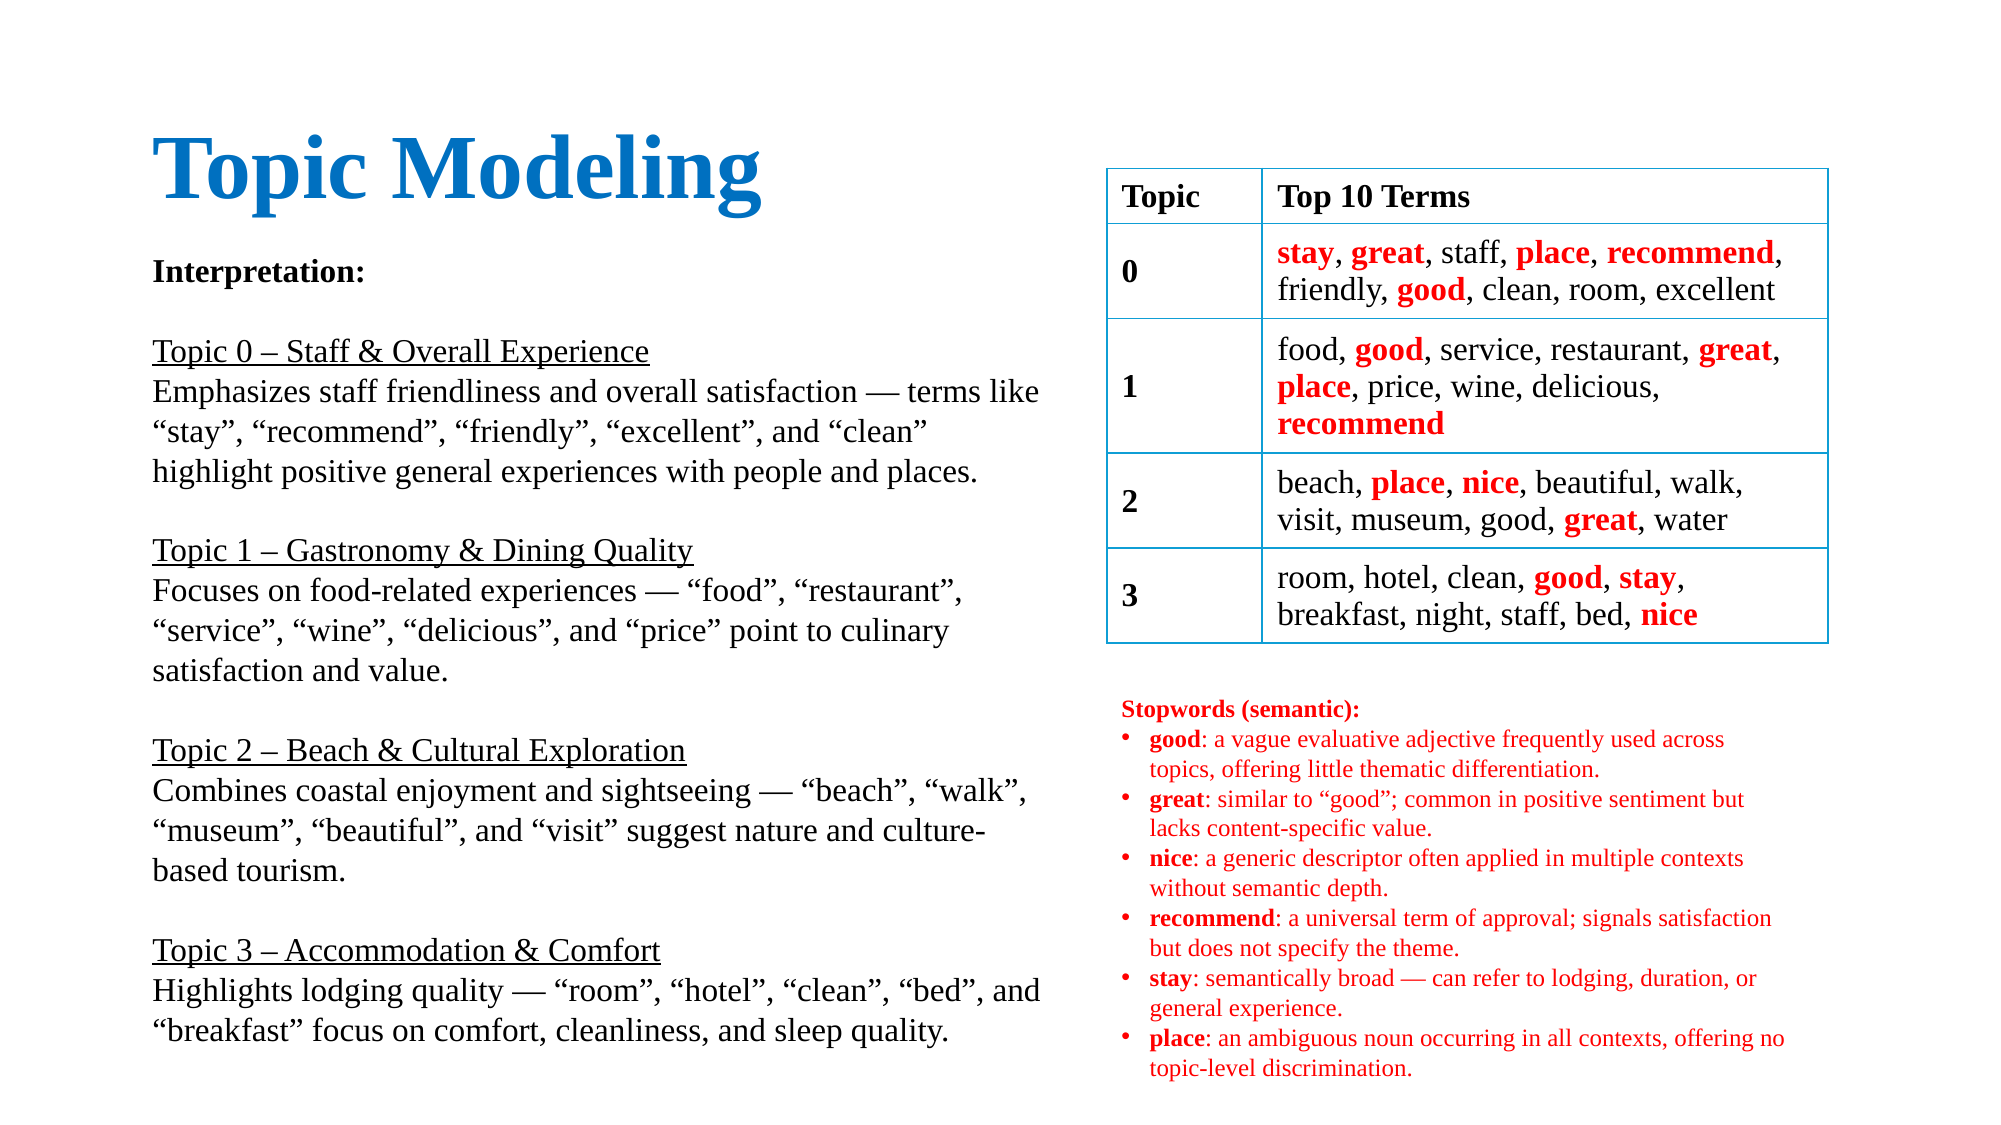

# Topic Modeling
| Topic | Top 10 Terms |
| --- | --- |
| 0 | stay, great, staff, place, recommend, friendly, good, clean, room, excellent |
| 1 | food, good, service, restaurant, great, place, price, wine, delicious, recommend |
| 2 | beach, place, nice, beautiful, walk, visit, museum, good, great, water |
| 3 | room, hotel, clean, good, stay, breakfast, night, staff, bed, nice |
Interpretation:

Topic 0 – Staff & Overall Experience
Emphasizes staff friendliness and overall satisfaction — terms like “stay”, “recommend”, “friendly”, “excellent”, and “clean” highlight positive general experiences with people and places.

Topic 1 – Gastronomy & Dining Quality
Focuses on food-related experiences — “food”, “restaurant”, “service”, “wine”, “delicious”, and “price” point to culinary satisfaction and value.

Topic 2 – Beach & Cultural Exploration
Combines coastal enjoyment and sightseeing — “beach”, “walk”, “museum”, “beautiful”, and “visit” suggest nature and culture-based tourism.

Topic 3 – Accommodation & Comfort
Highlights lodging quality — “room”, “hotel”, “clean”, “bed”, and “breakfast” focus on comfort, cleanliness, and sleep quality.
Stopwords (semantic):
good: a vague evaluative adjective frequently used across topics, offering little thematic differentiation.
great: similar to “good”; common in positive sentiment but lacks content-specific value.
nice: a generic descriptor often applied in multiple contexts without semantic depth.
recommend: a universal term of approval; signals satisfaction but does not specify the theme.
stay: semantically broad — can refer to lodging, duration, or general experience.
place: an ambiguous noun occurring in all contexts, offering no topic-level discrimination.